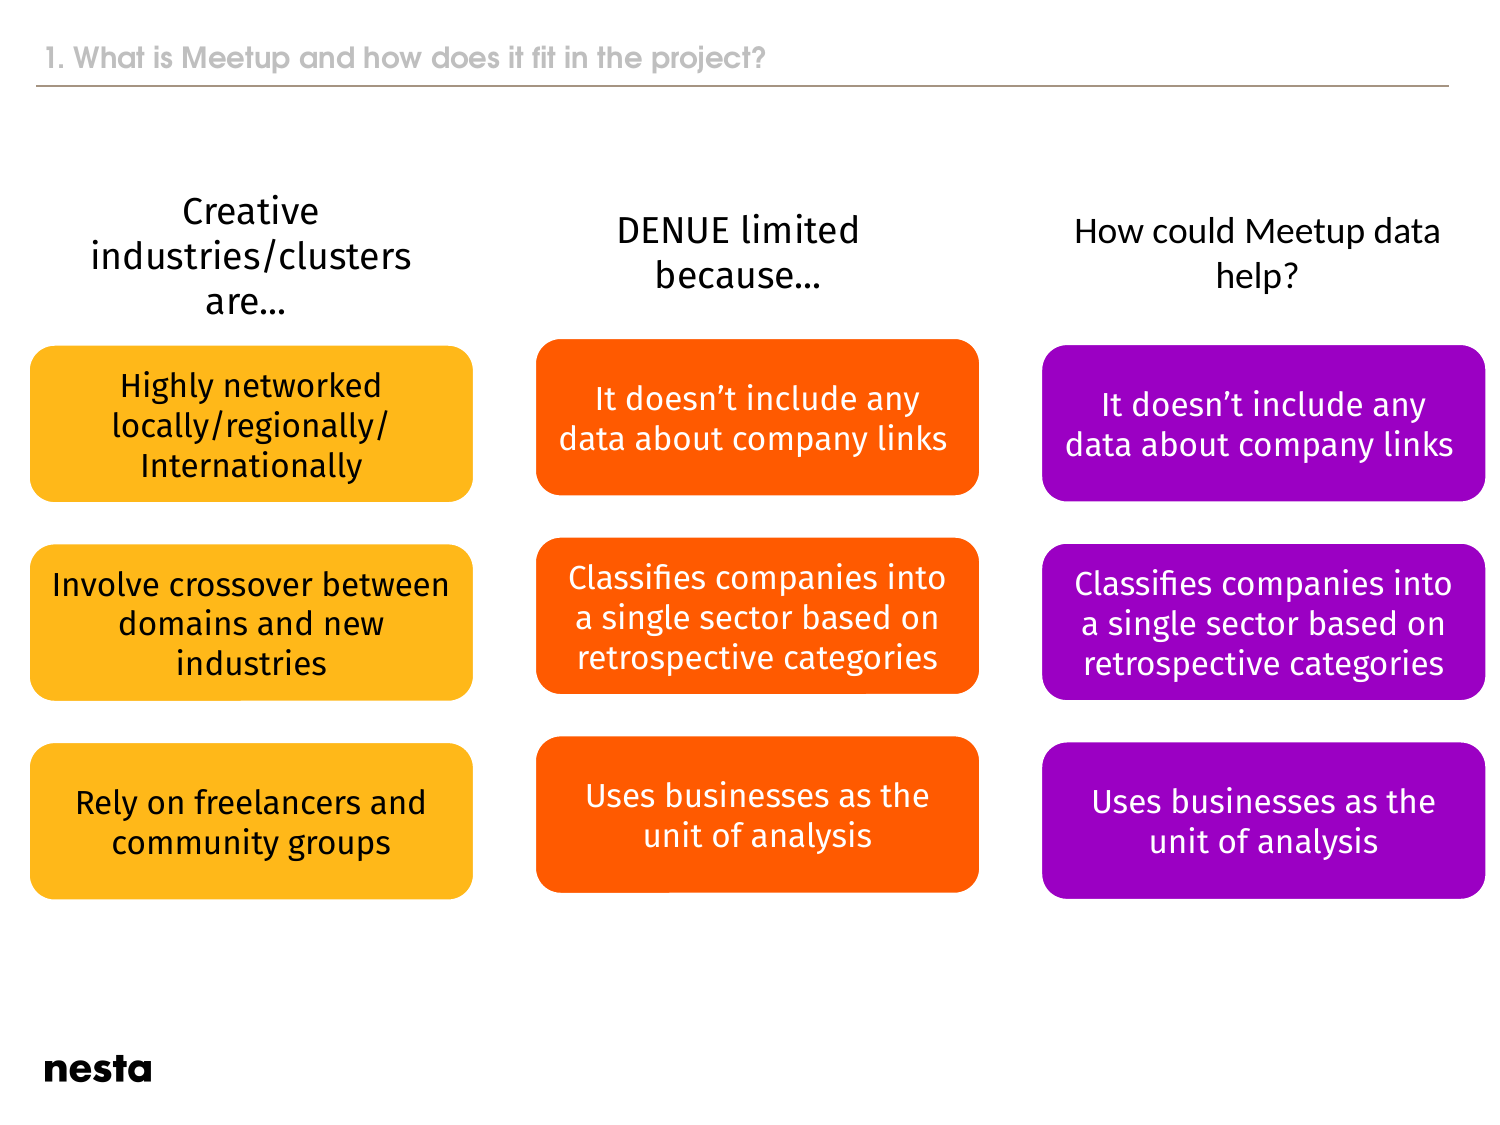

1. What is Meetup and how does it fit in the project?

Creative industries/clusters are...
DENUE limited because...
How could Meetup data help?

It doesn’t include any data about company links
It doesn’t include any data about company links
Highly networked locally/regionally/ Internationally
Classifies companies into a single sector based on retrospective categories
Classifies companies into a single sector based on retrospective categories
Involve crossover between domains and new industries
Uses businesses as the unit of analysis
Uses businesses as the unit of analysis
Rely on freelancers and community groups